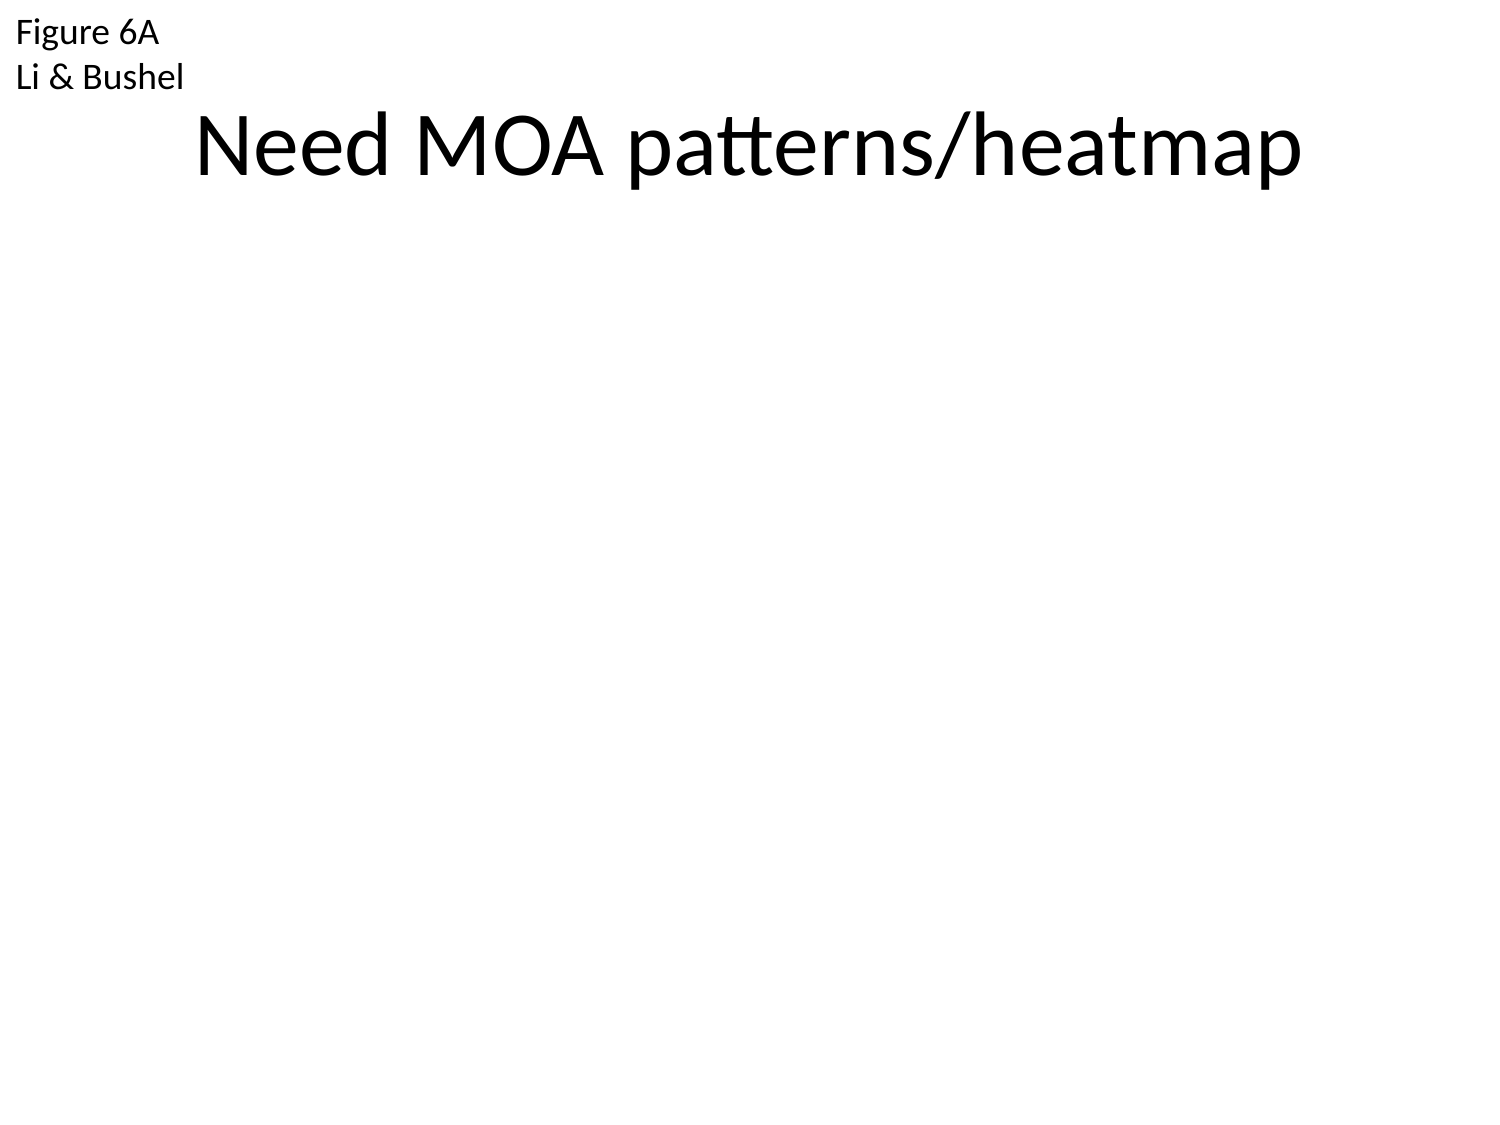

Figure 6A
Li & Bushel
# Need MOA patterns/heatmap